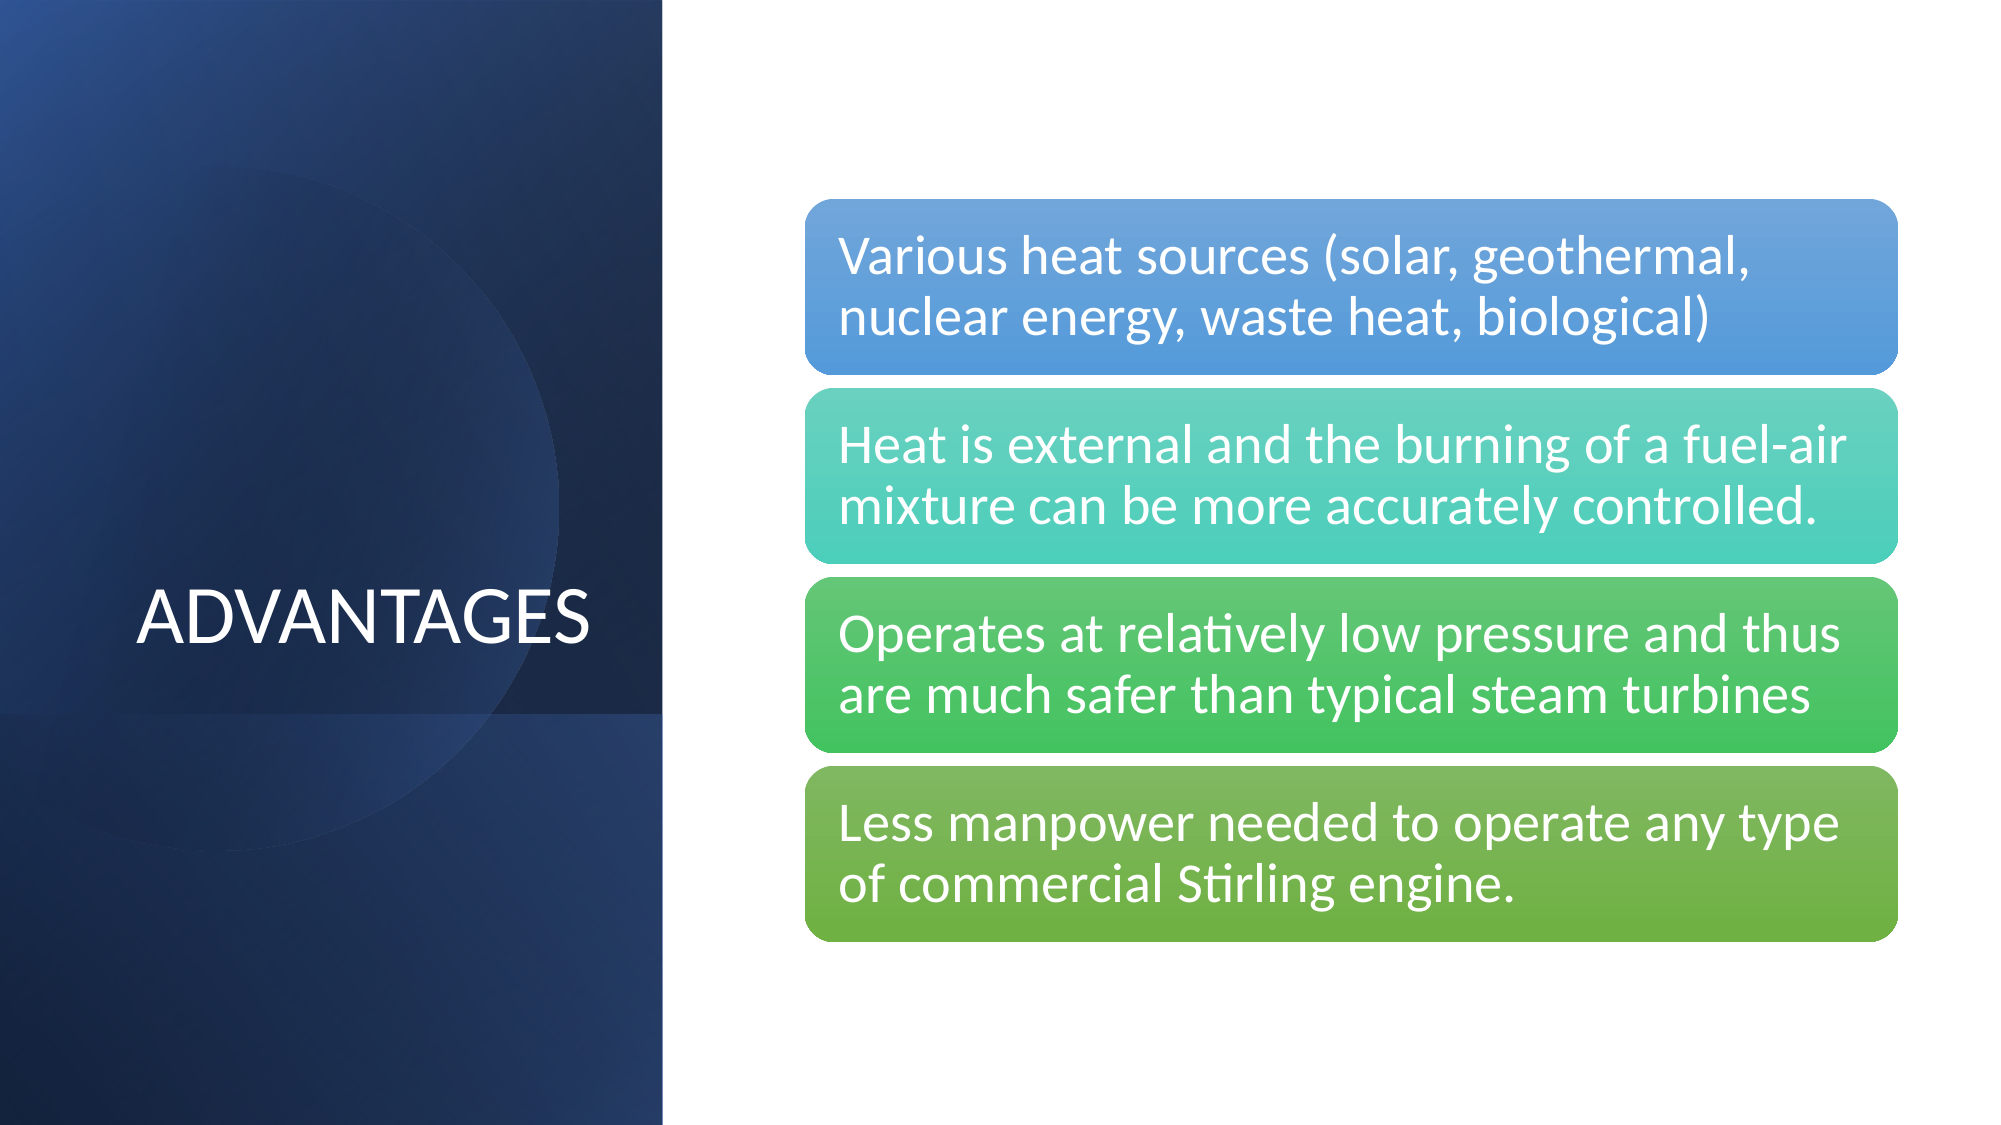

Various heat sources (solar, geothermal, nuclear energy, waste heat, biological)
Heat is external and the burning of a fuel-air mixture can be more accurately controlled.
Operates at relatively low pressure and thus are much safer than typical steam turbines
Less manpower needed to operate any type of commercial Stirling engine.

# ADVANTAGES